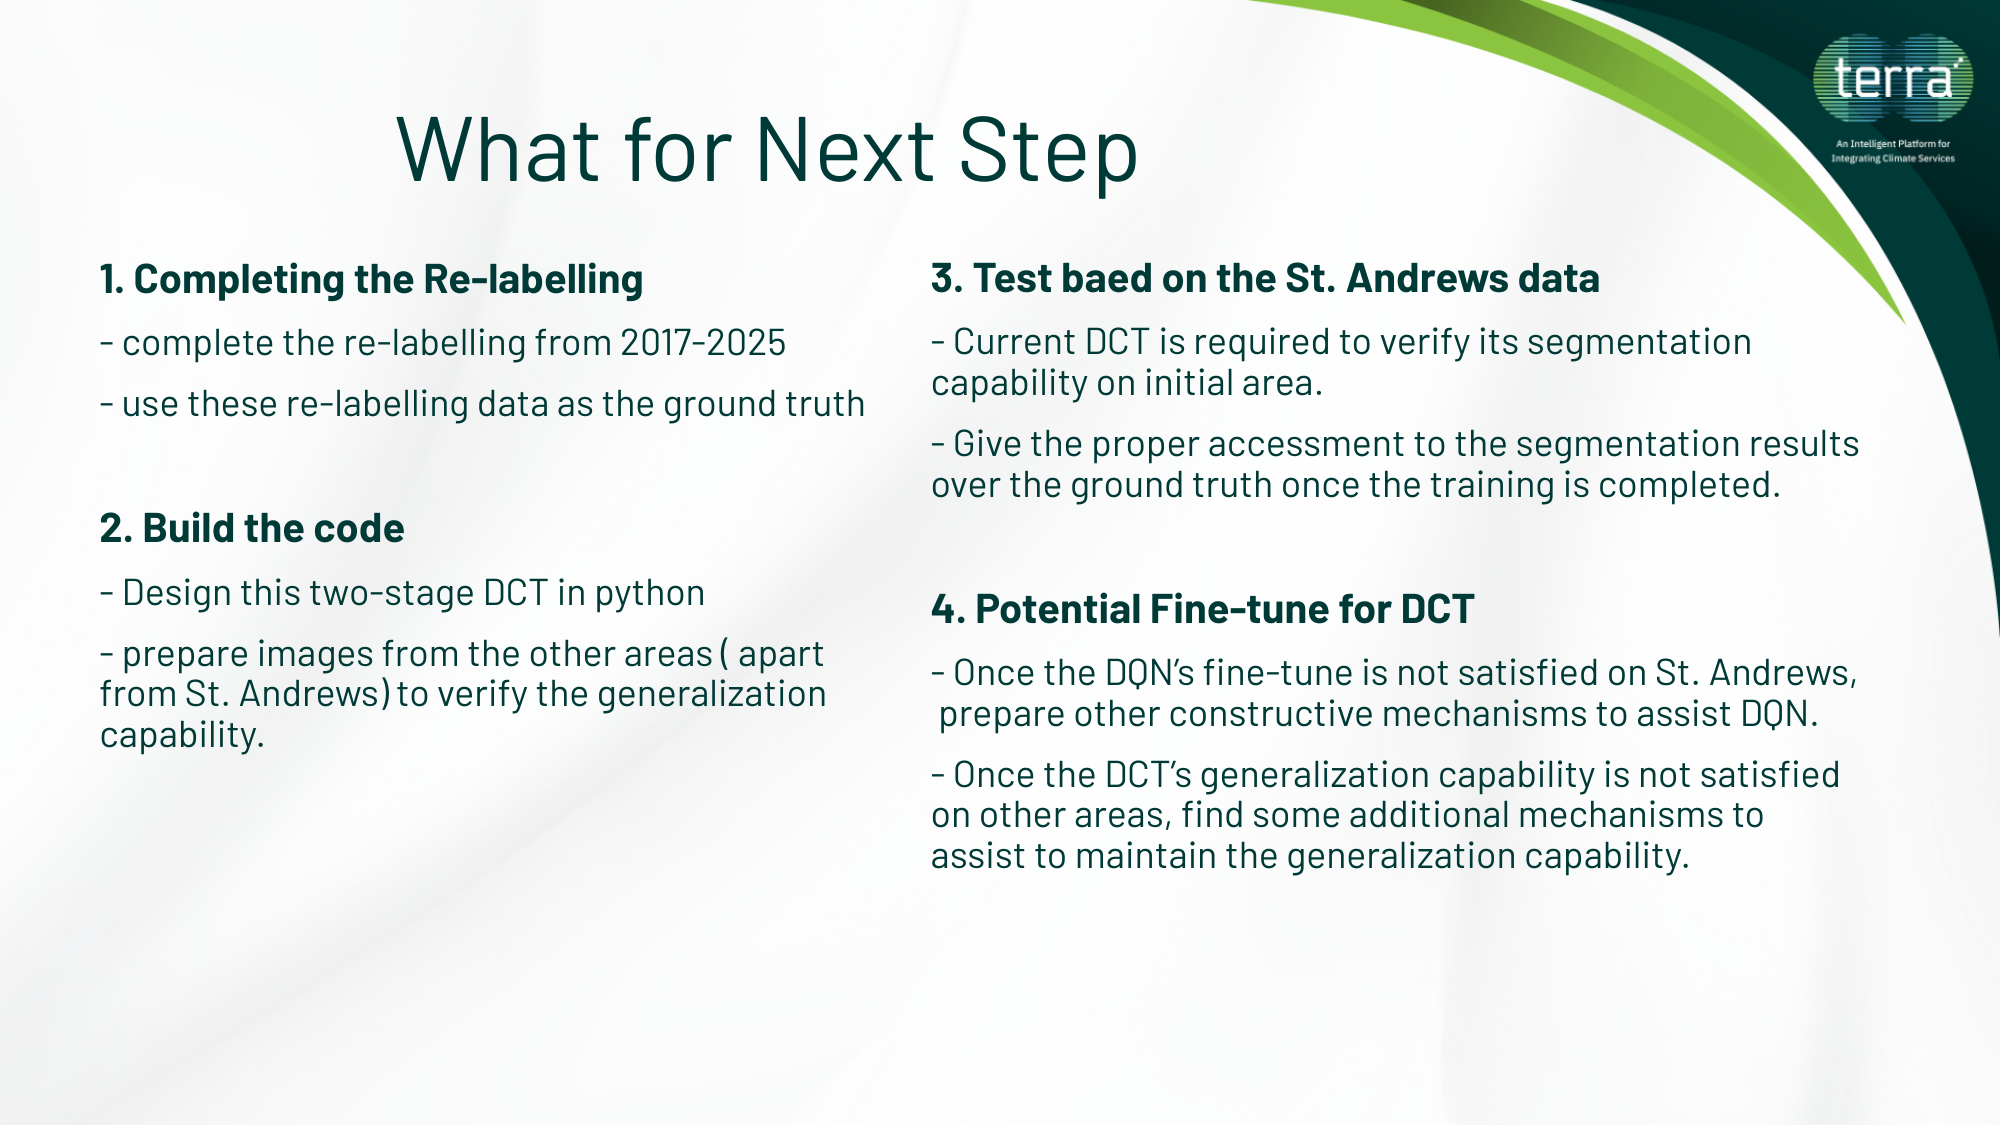

# What for Next Step
3. Test baed on the St. Andrews data
- Current DCT is required to verify its segmentation capability on initial area.
- Give the proper accessment to the segmentation results over the ground truth once the training is completed.

4. Potential Fine-tune for DCT
- Once the DQN’s fine-tune is not satisfied on St. Andrews,  prepare other constructive mechanisms to assist DQN.
- Once the DCT’s generalization capability is not satisfied on other areas, find some additional mechanisms to assist to maintain the generalization capability.

1. Completing the Re-labelling
- complete the re-labelling from 2017-2025
- use these re-labelling data as the ground truth

2. Build the code
- Design this two-stage DCT in python
- prepare images from the other areas ( apart from St. Andrews) to verify the generalization capability.

28